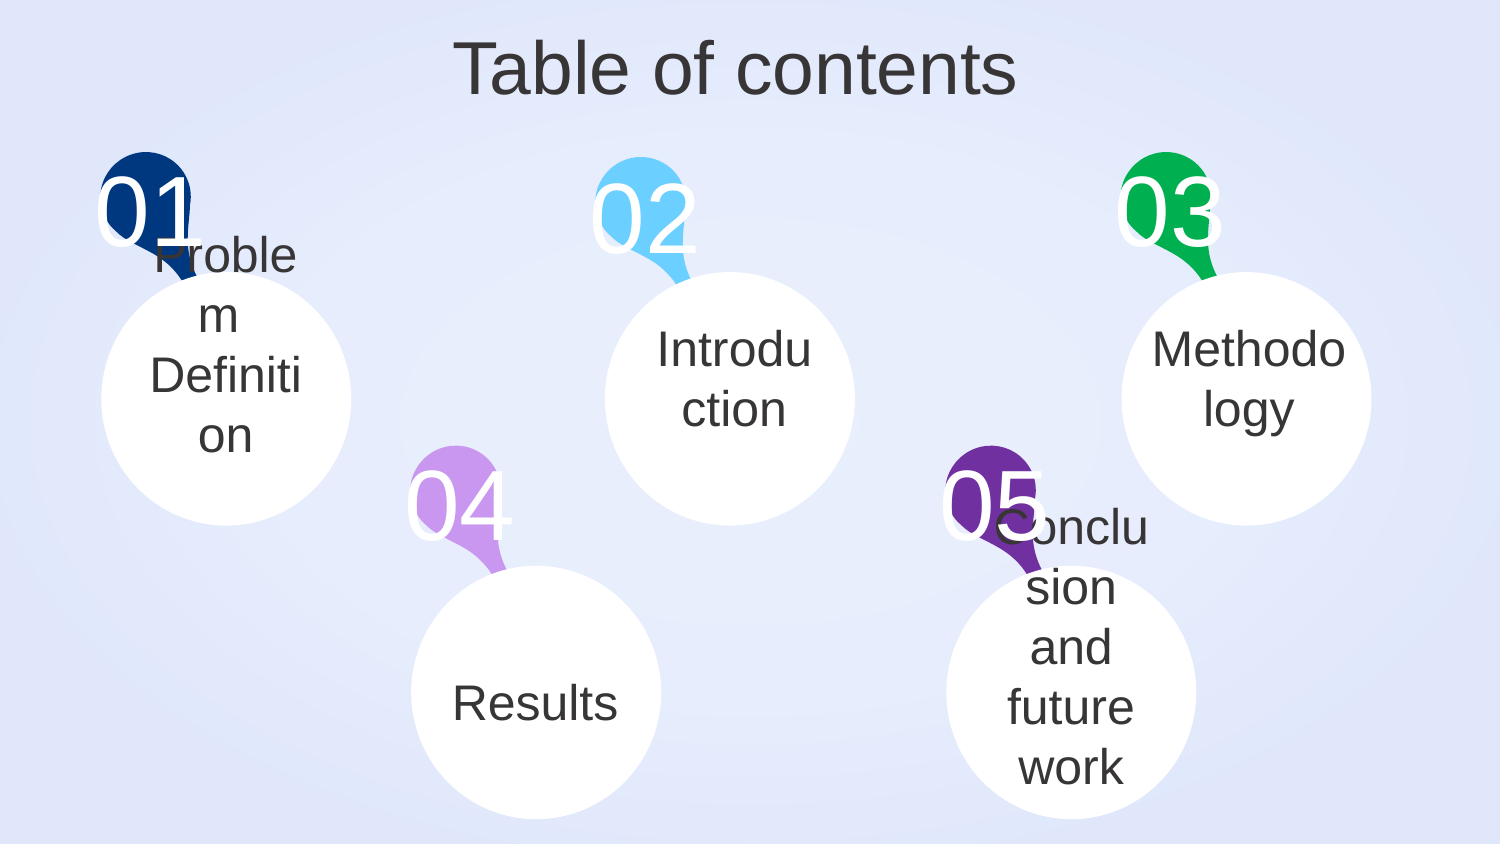

Table of contents
03
01
02

Introduction
Methodology
Problem
Definition
05
04

Results
Conclusion and future work